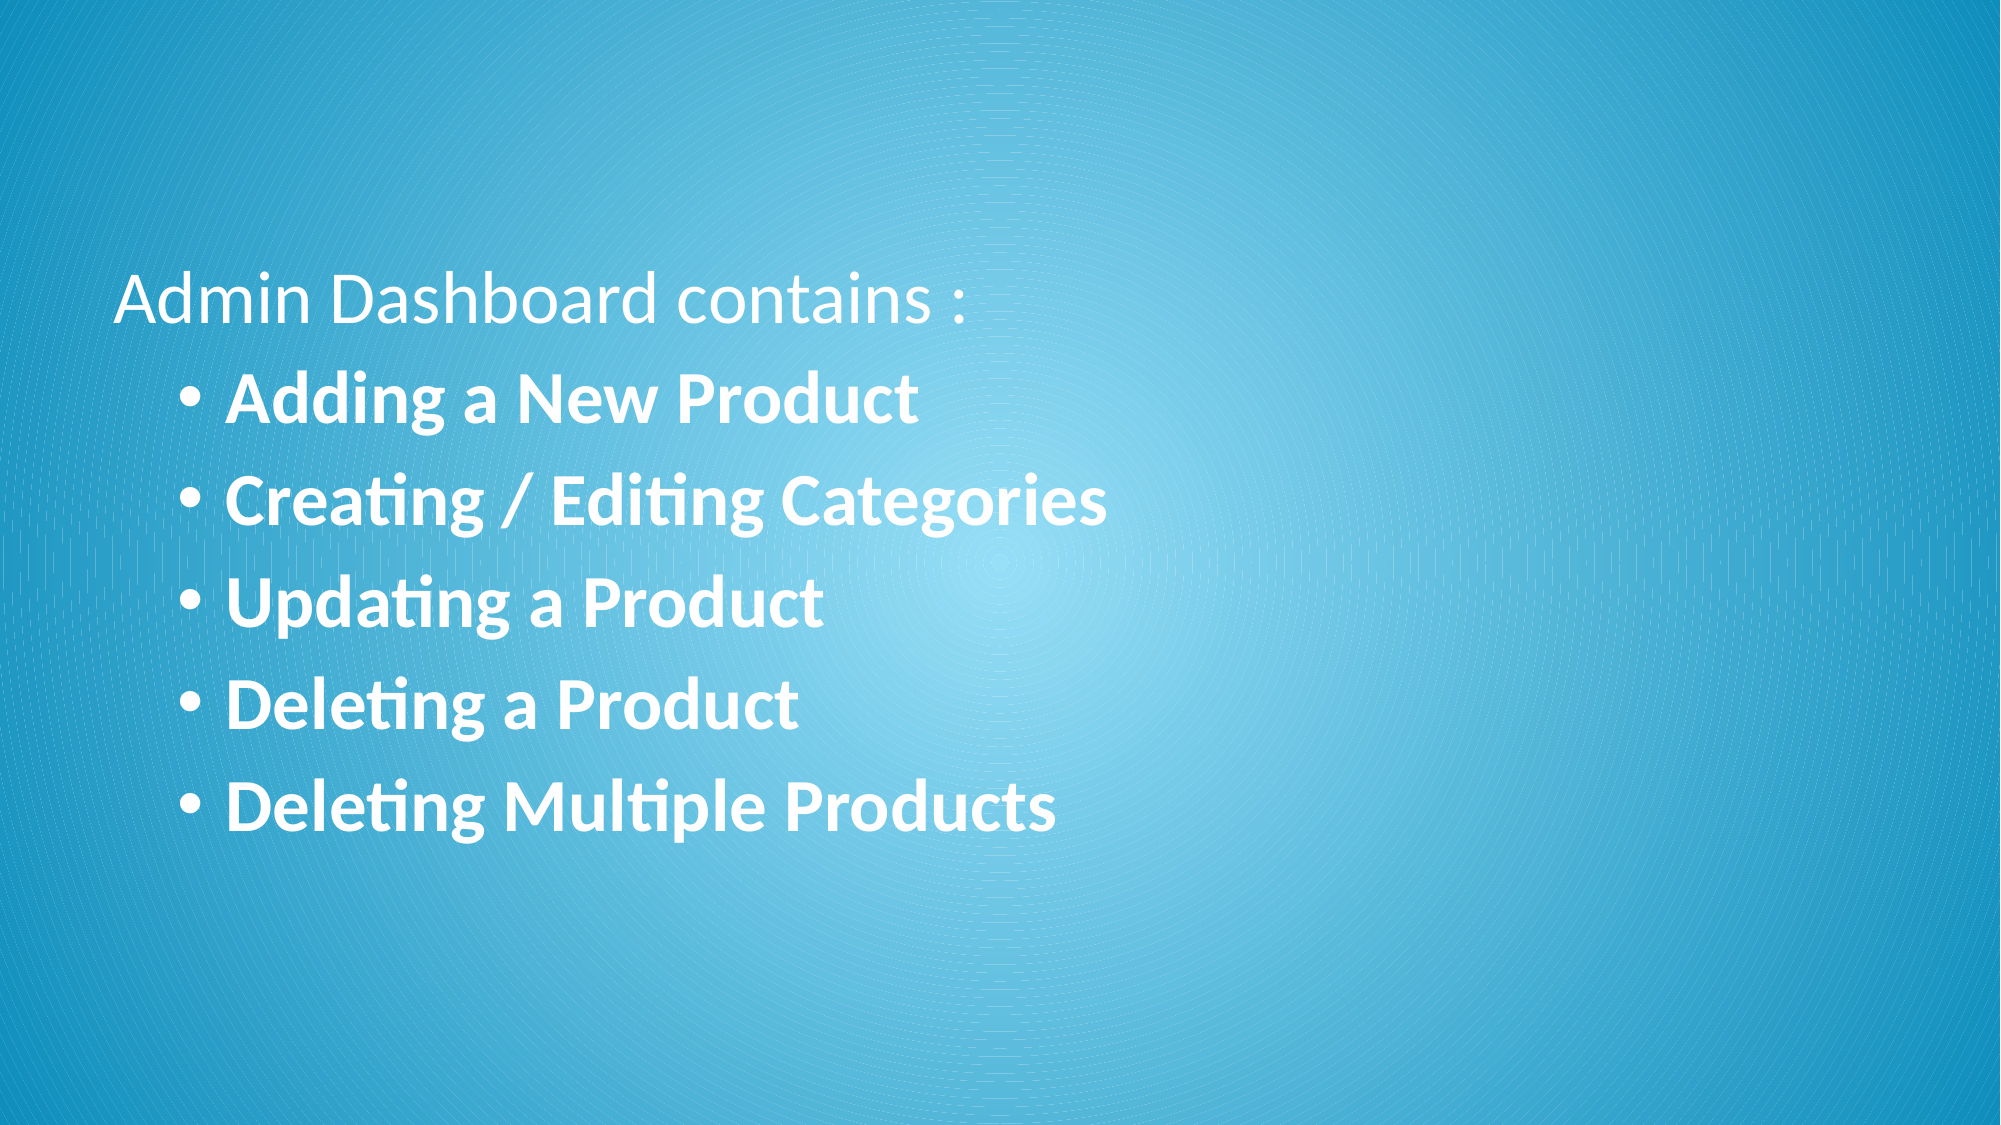

Admin Dashboard contains :
Adding a New Product
Creating / Editing Categories
Updating a Product
Deleting a Product
Deleting Multiple Products